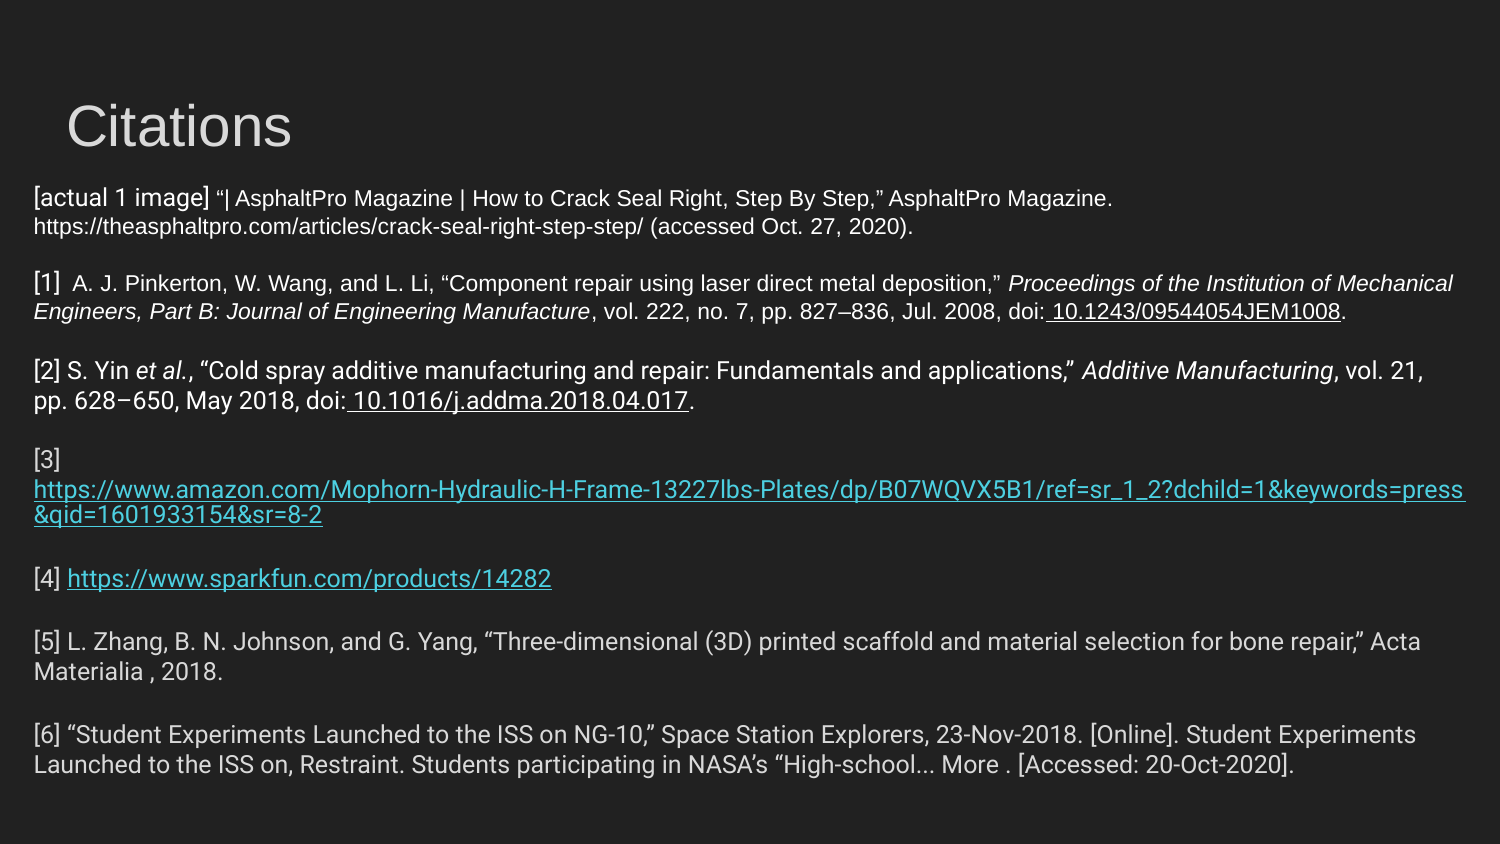

# Citations
[actual 1 image] “| AsphaltPro Magazine | How to Crack Seal Right, Step By Step,” AsphaltPro Magazine. https://theasphaltpro.com/articles/crack-seal-right-step-step/ (accessed Oct. 27, 2020).

[1]  A. J. Pinkerton, W. Wang, and L. Li, “Component repair using laser direct metal deposition,” Proceedings of the Institution of Mechanical Engineers, Part B: Journal of Engineering Manufacture, vol. 222, no. 7, pp. 827–836, Jul. 2008, doi: 10.1243/09544054JEM1008.

[2] S. Yin et al., “Cold spray additive manufacturing and repair: Fundamentals and applications,” Additive Manufacturing, vol. 21, pp. 628–650, May 2018, doi: 10.1016/j.addma.2018.04.017.

[3]https://www.amazon.com/Mophorn-Hydraulic-H-Frame-13227lbs-Plates/dp/B07WQVX5B1/ref=sr_1_2?dchild=1&keywords=press&qid=1601933154&sr=8-2
[4] https://www.sparkfun.com/products/14282
[5] L. Zhang, B. N. Johnson, and G. Yang, “Three-dimensional (3D) printed scaffold and material selection for bone repair,” Acta Materialia , 2018.
[6] “Student Experiments Launched to the ISS on NG-10,” Space Station Explorers, 23-Nov-2018. [Online]. Student Experiments Launched to the ISS on, Restraint. Students participating in NASA’s “High-school... More . [Accessed: 20-Oct-2020].